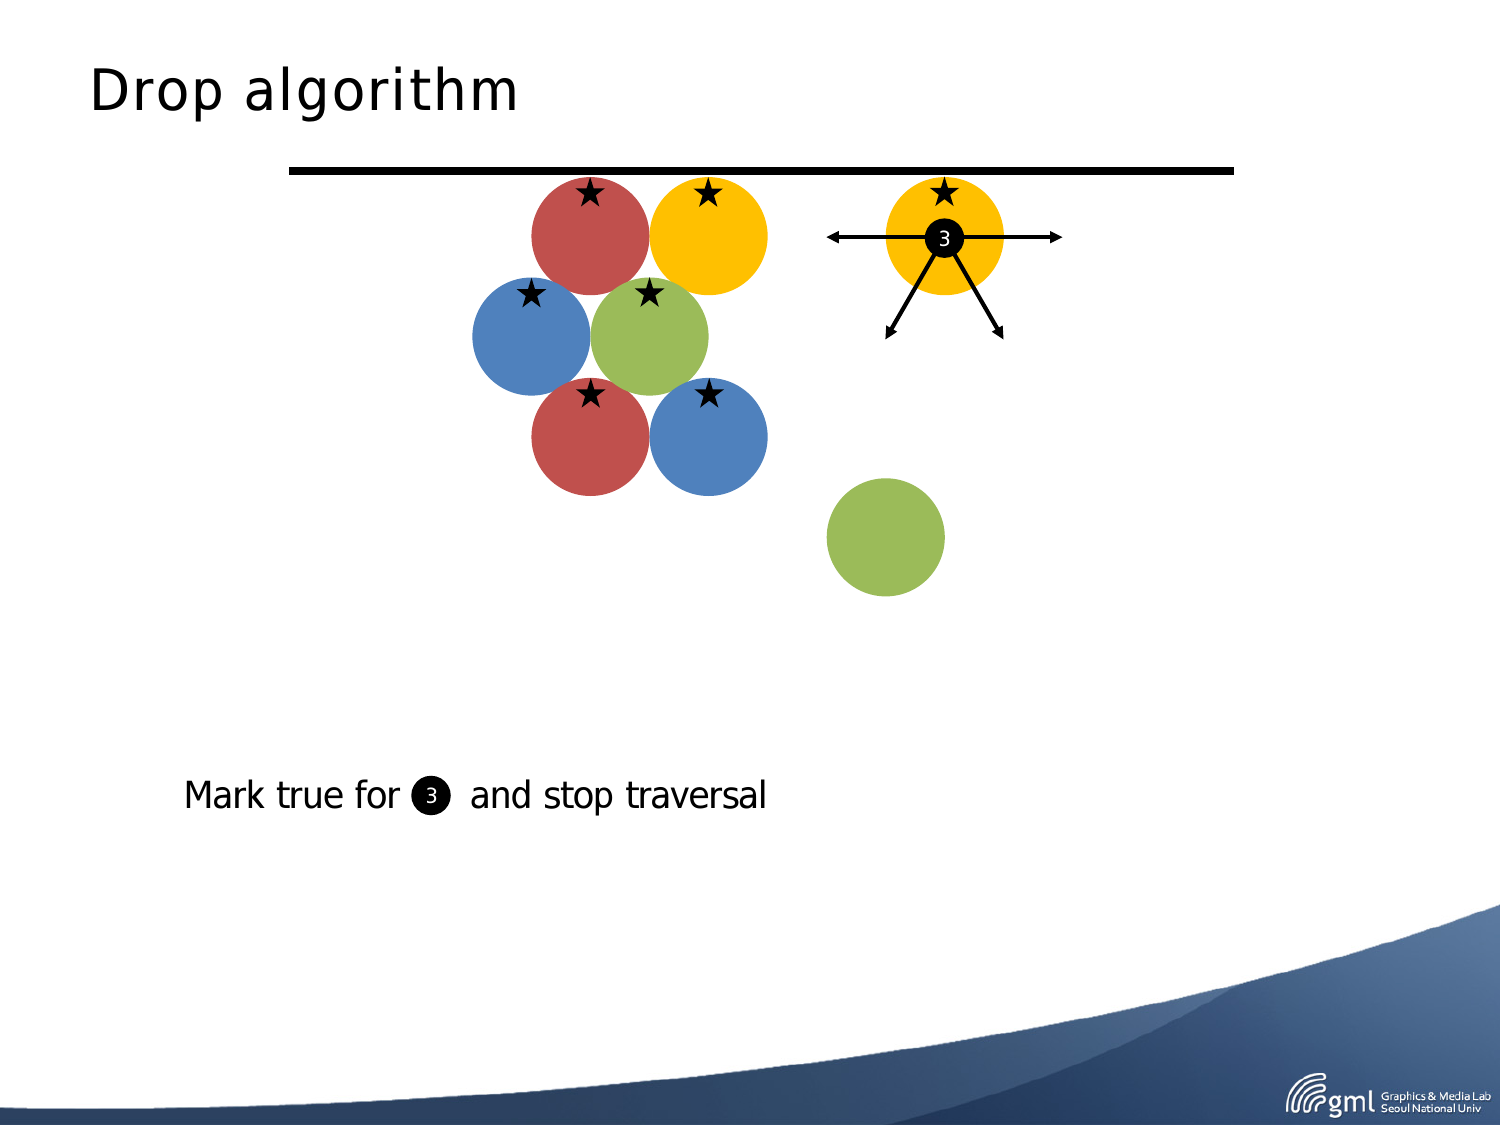

# Drop algorithm

3

Mark true for      and stop traversal
3